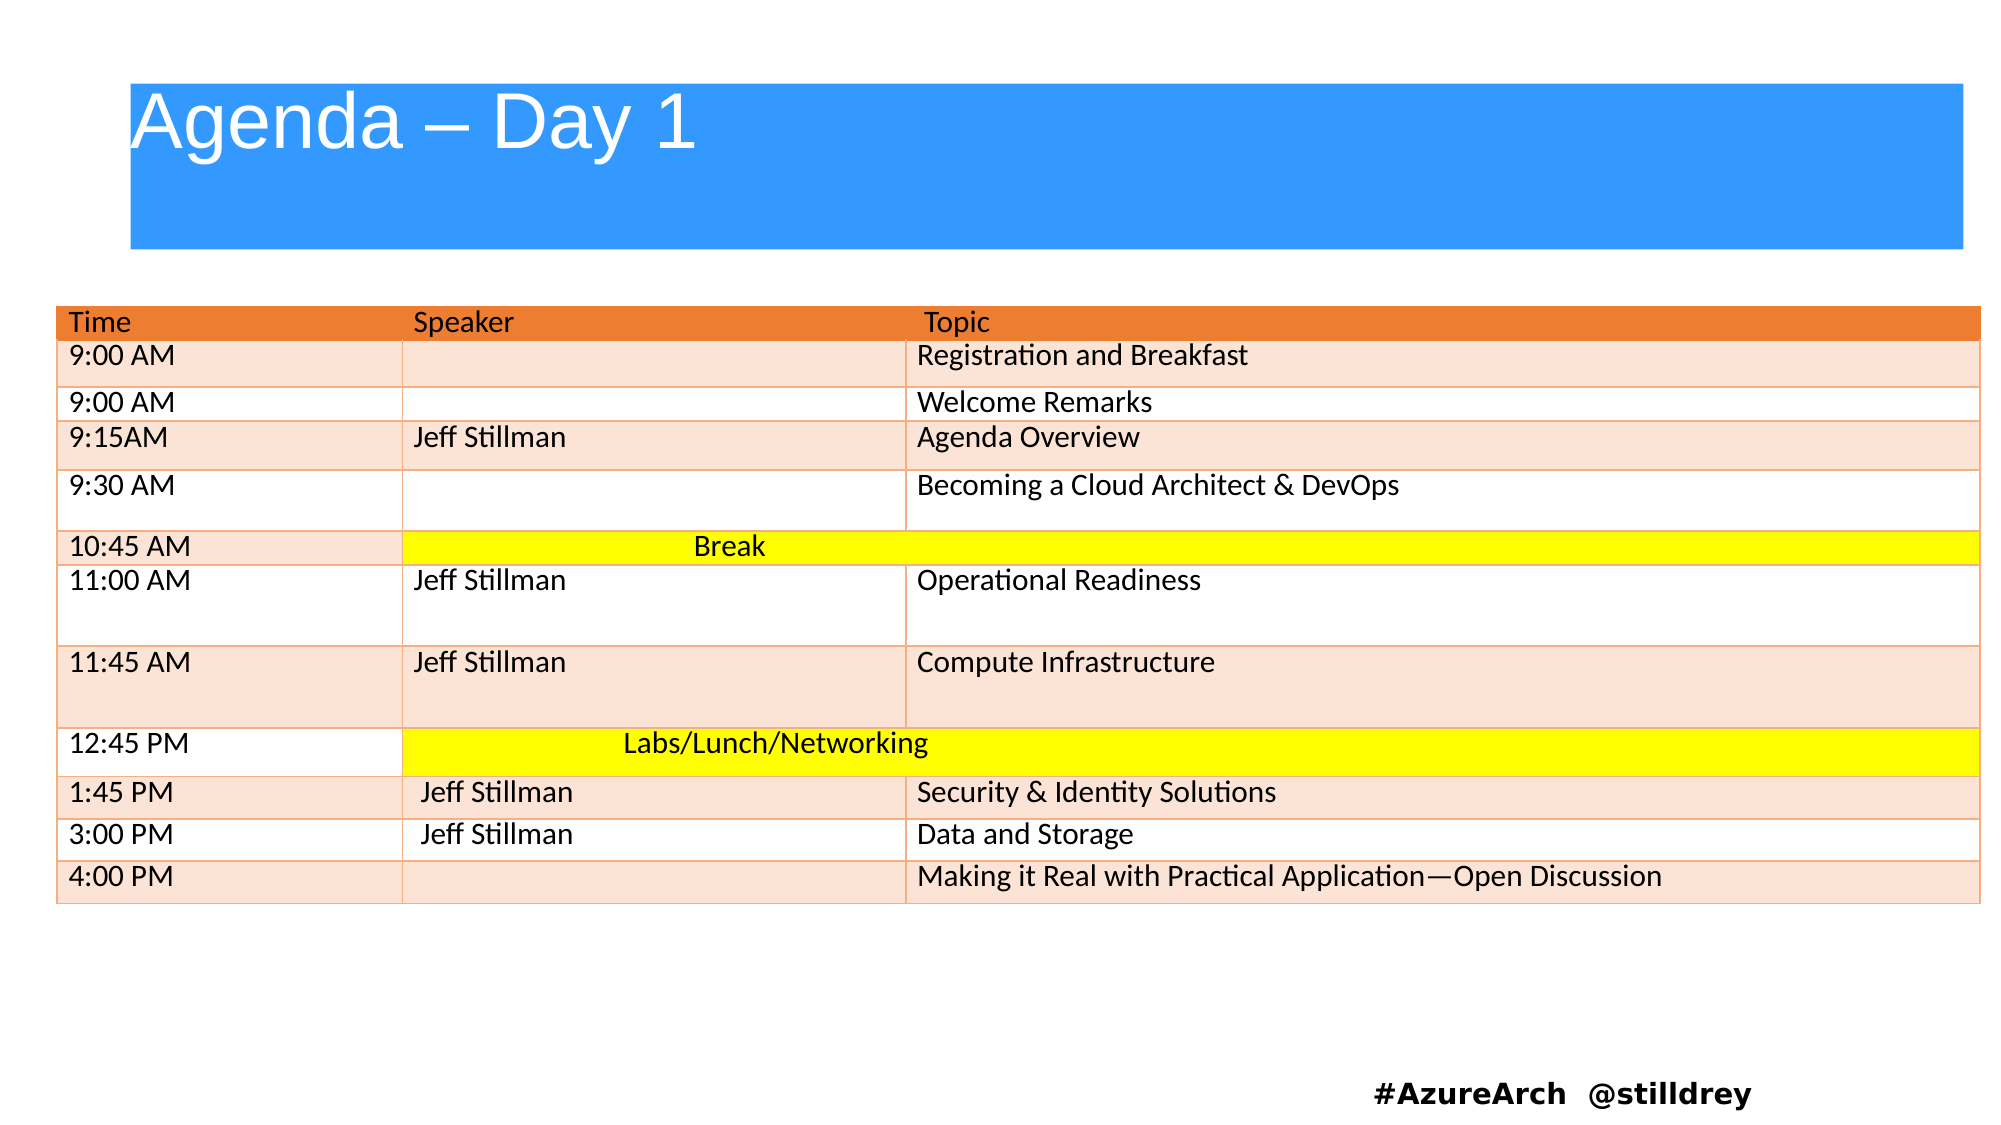

# Agenda – Day 1
| Time | Speaker | Topic |
| --- | --- | --- |
| 9:00 AM |  | Registration and Breakfast |
| 9:00 AM |  | Welcome Remarks |
| 9:15AM | Jeff Stillman | Agenda Overview |
| 9:30 AM |  | Becoming a Cloud Architect & DevOps |
| 10:45 AM | Break |  |
| 11:00 AM | Jeff Stillman | Operational Readiness |
| 11:45 AM | Jeff Stillman | Compute Infrastructure |
| 12:45 PM | Labs/Lunch/Networking |  |
| 1:45 PM | Jeff Stillman | Security & Identity Solutions |
| 3:00 PM | Jeff Stillman | Data and Storage |
| 4:00 PM |  | Making it Real with Practical Application—Open Discussion |